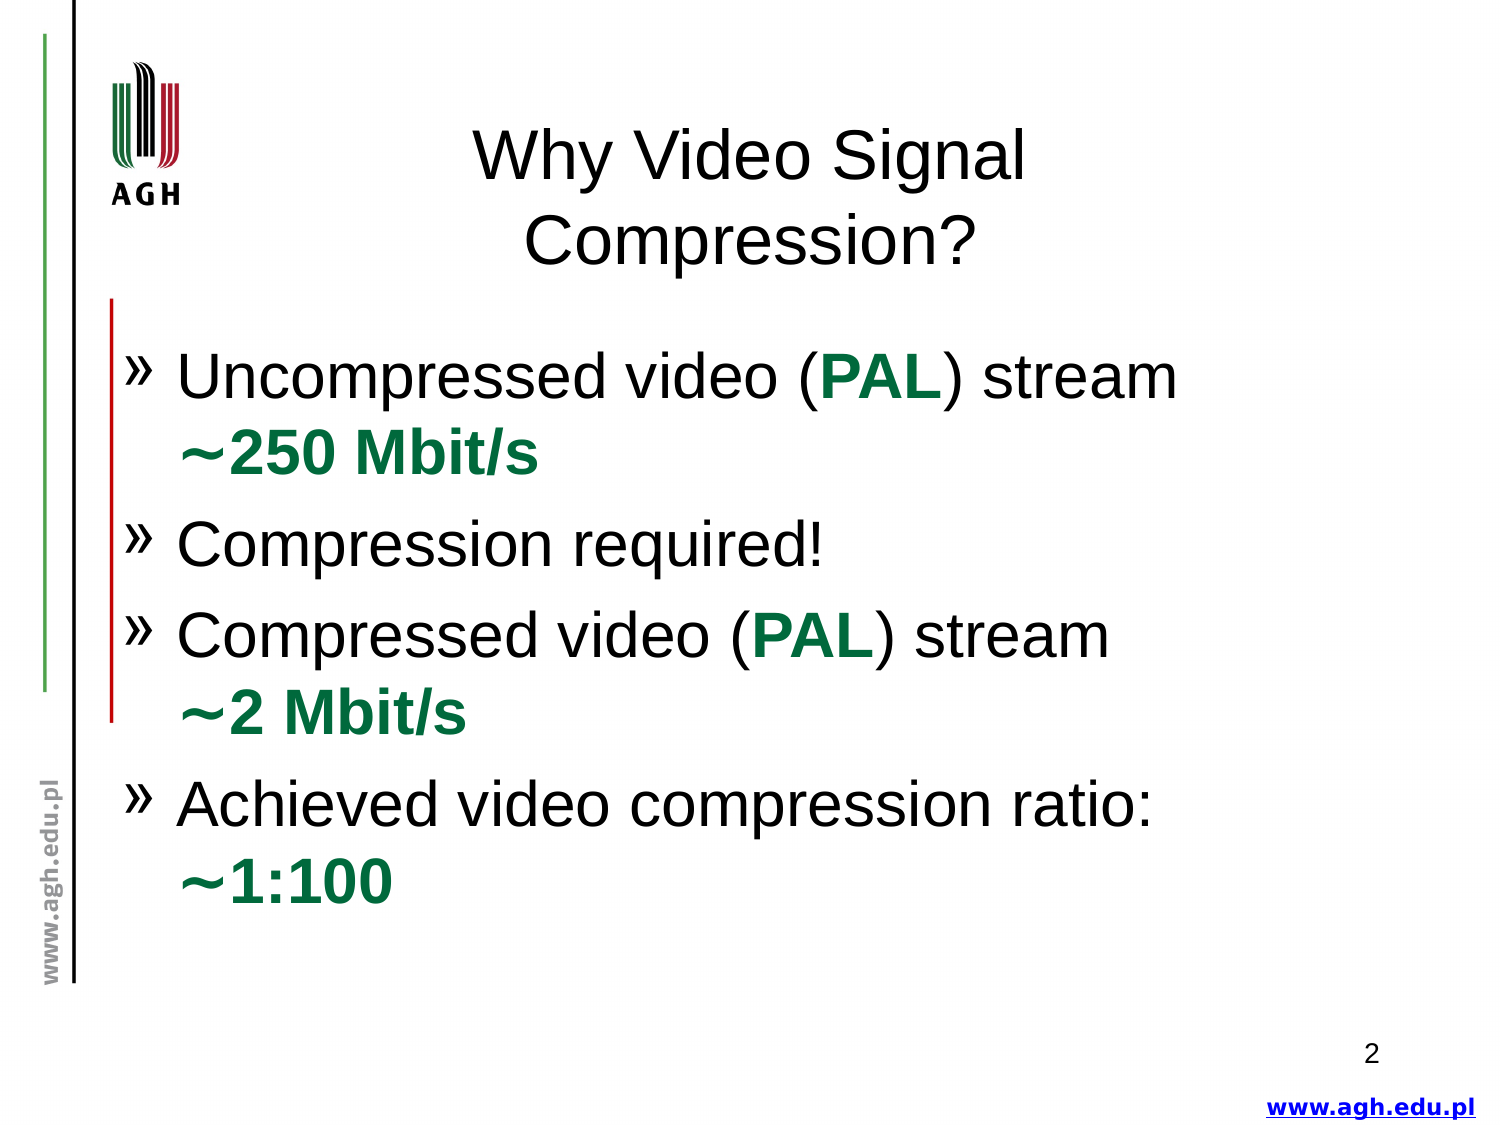

# Why Video Signal Compression?
Uncompressed video (PAL) stream
∼250 Mbit/s
Compression required!
Compressed video (PAL) stream
∼2 Mbit/s
Achieved video compression ratio:
∼1:100
2
www.agh.edu.pl